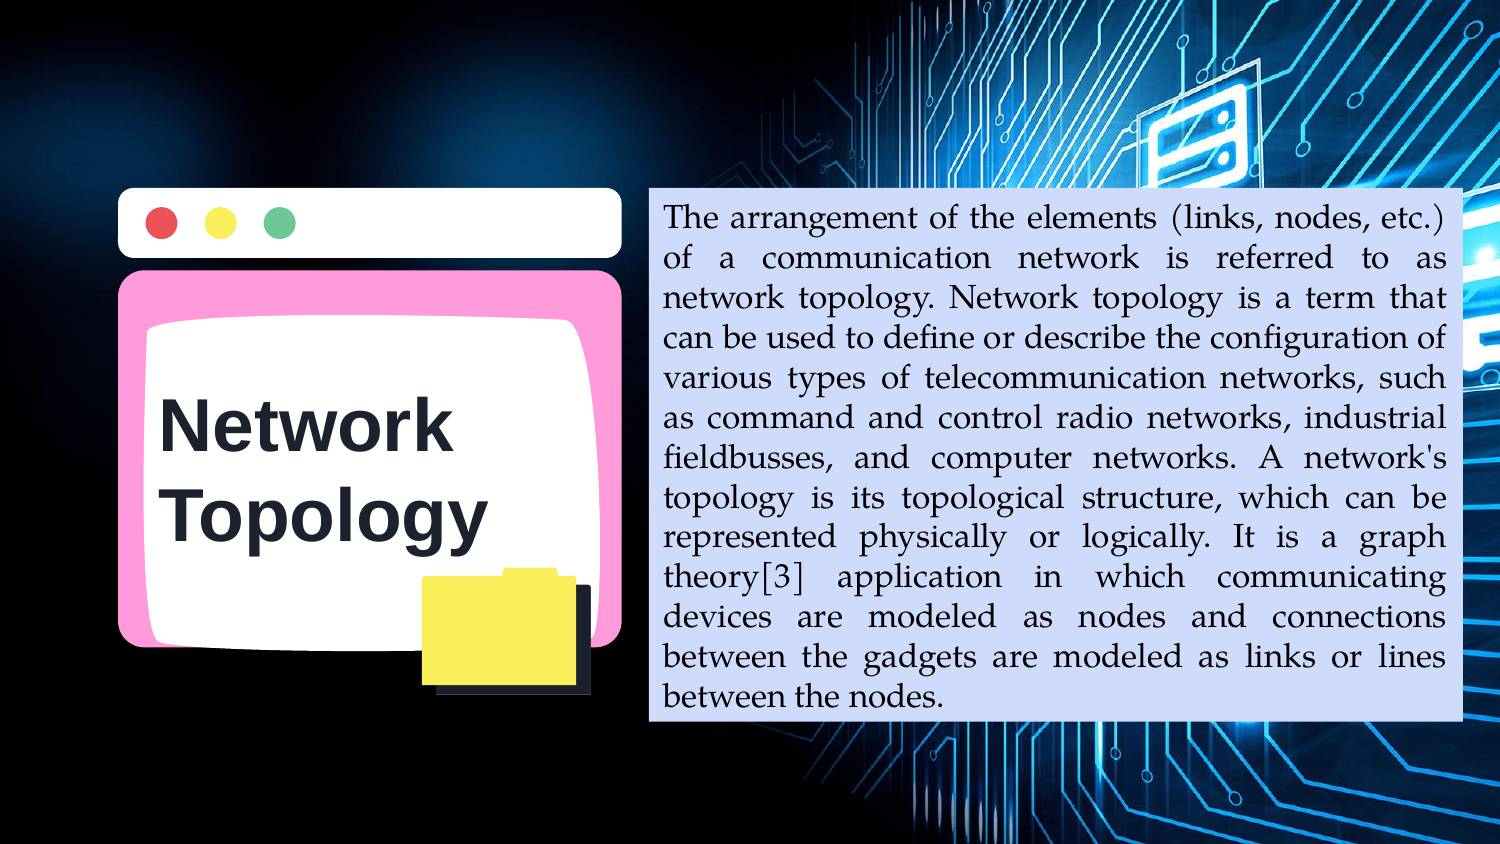

The arrangement of the elements (links, nodes, etc.) of a communication network is referred to as network topology. Network topology is a term that can be used to define or describe the configuration of various types of telecommunication networks, such as command and control radio networks, industrial fieldbusses, and computer networks. A network's topology is its topological structure, which can be represented physically or logically. It is a graph theory[3] application in which communicating devices are modeled as nodes and connections between the gadgets are modeled as links or lines between the nodes.

# Network Topology